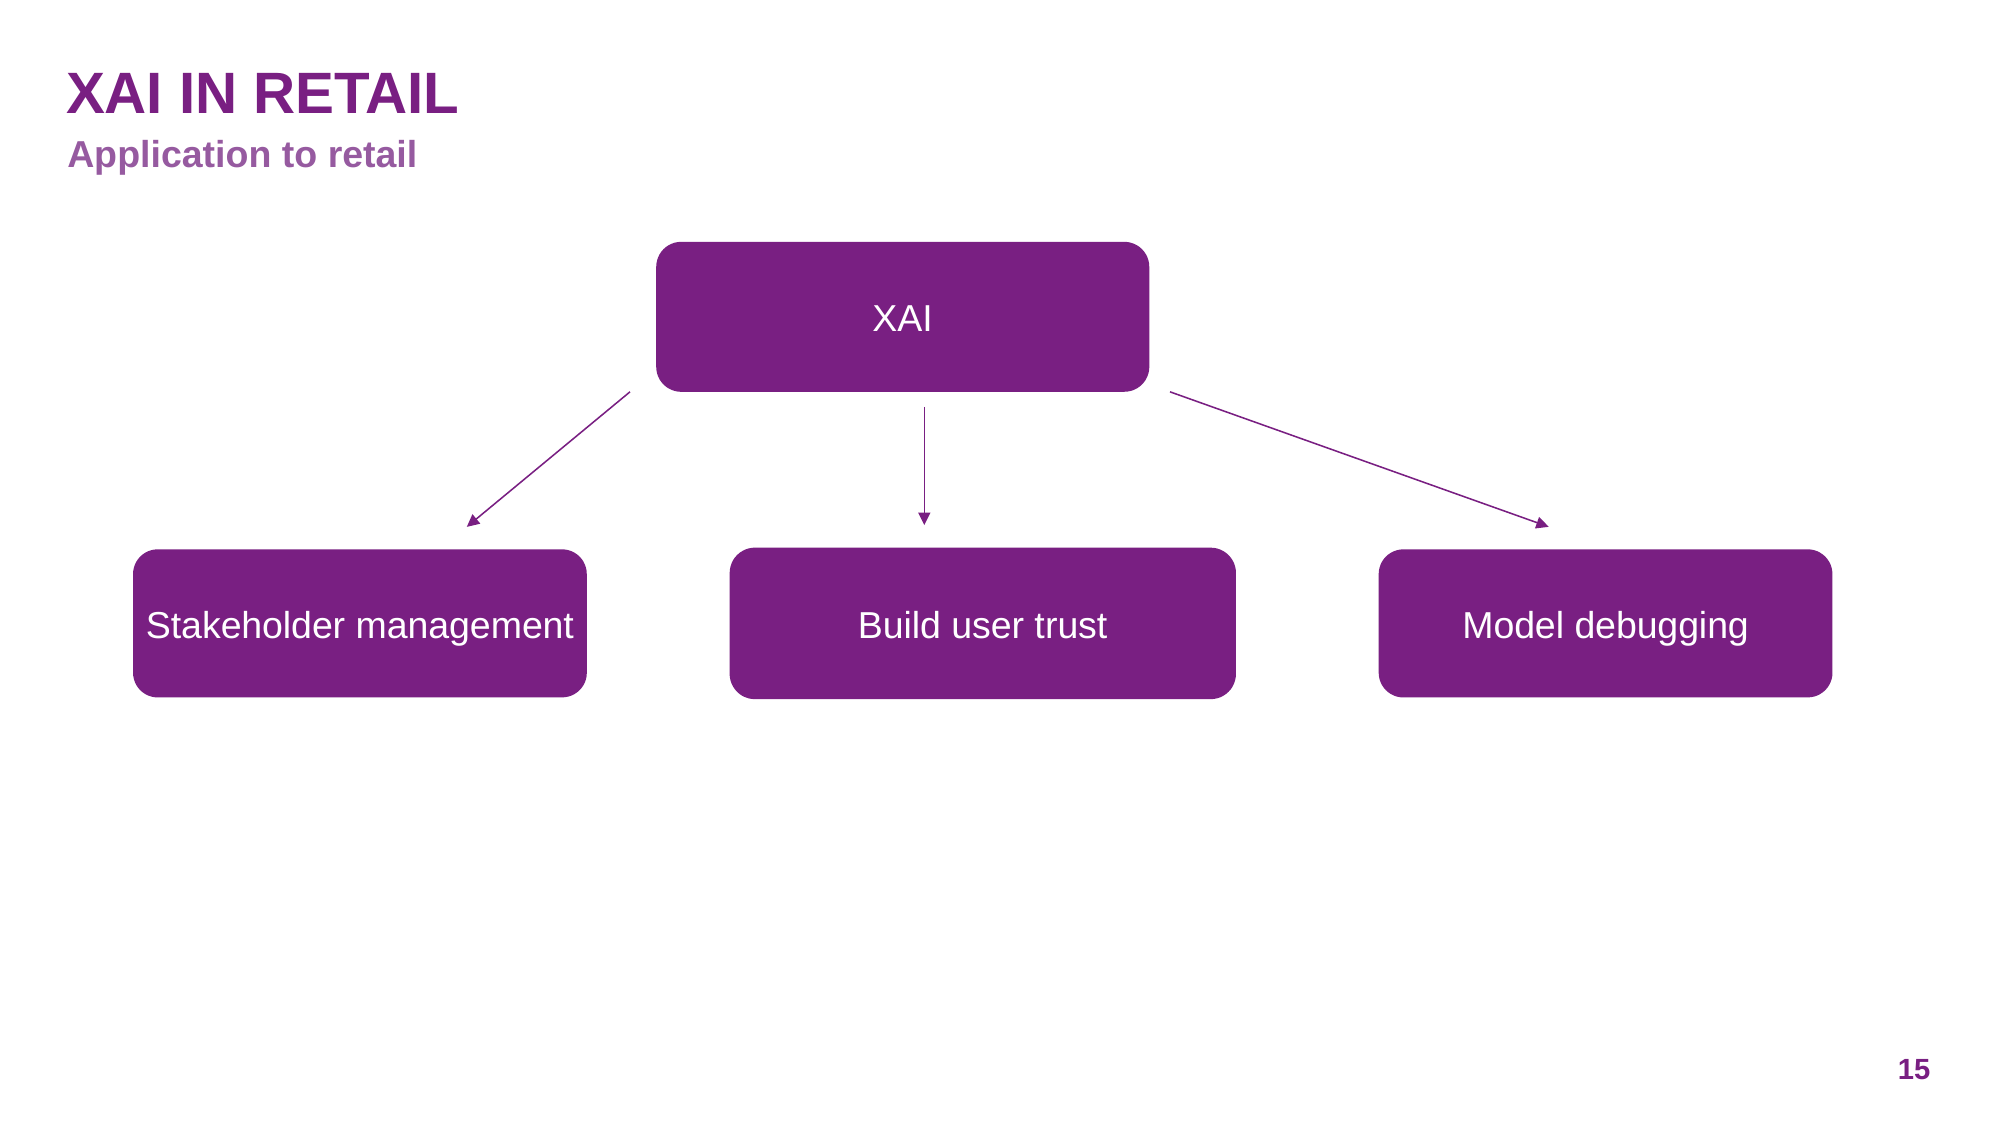

# XAI in retail
Application to retail
XAI
Build user trust
Stakeholder management
Model debugging
15